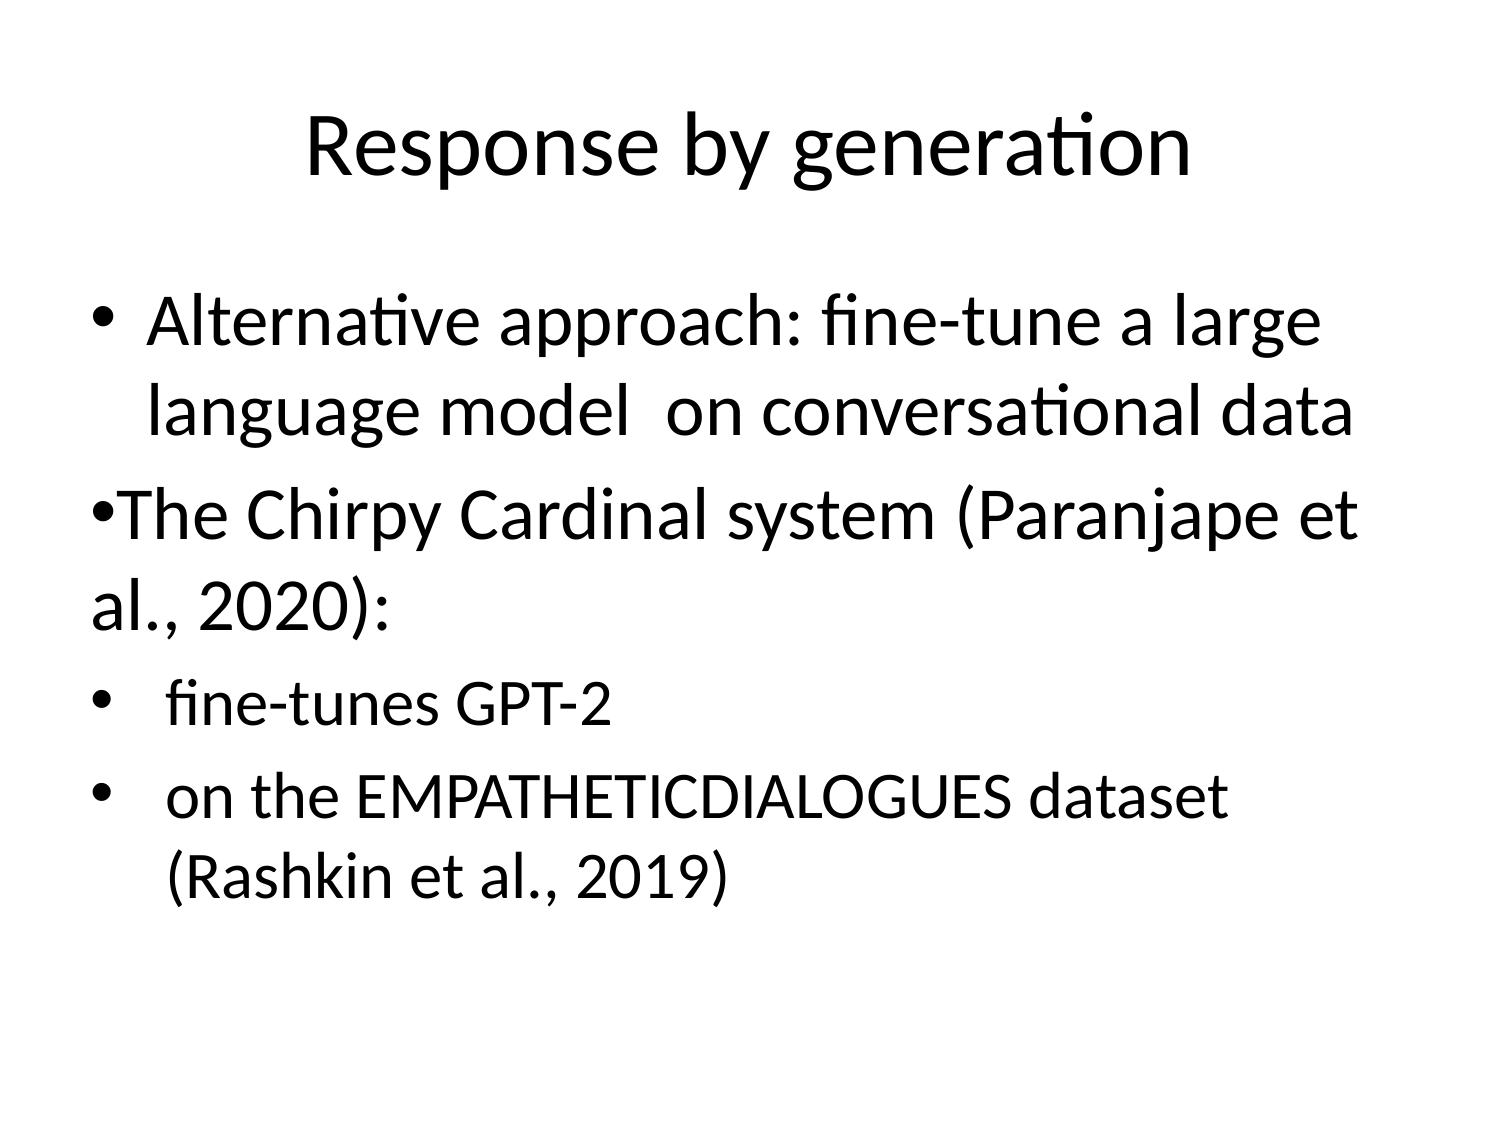

# Response by generation
Alternative approach: fine-tune a large language model  on conversational data
The Chirpy Cardinal system (Paranjape et al., 2020):
fine-tunes GPT-2
on the EmpatheticDialogues dataset (Rashkin et al., 2019)